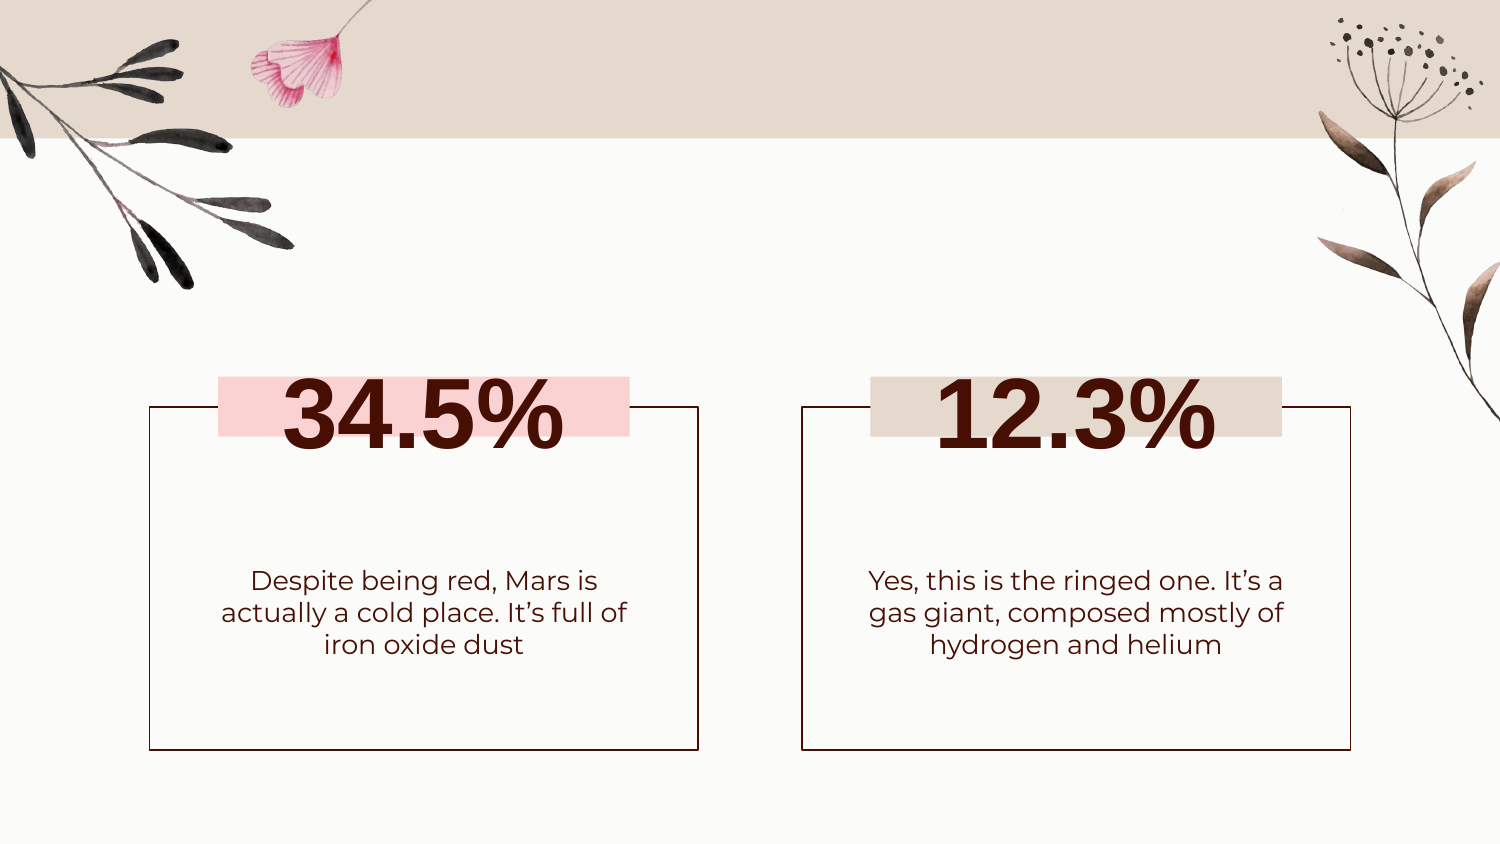

# 34.5%
12.3%
Despite being red, Mars is actually a cold place. It’s full of
iron oxide dust
Yes, this is the ringed one. It’s a gas giant, composed mostly of hydrogen and helium